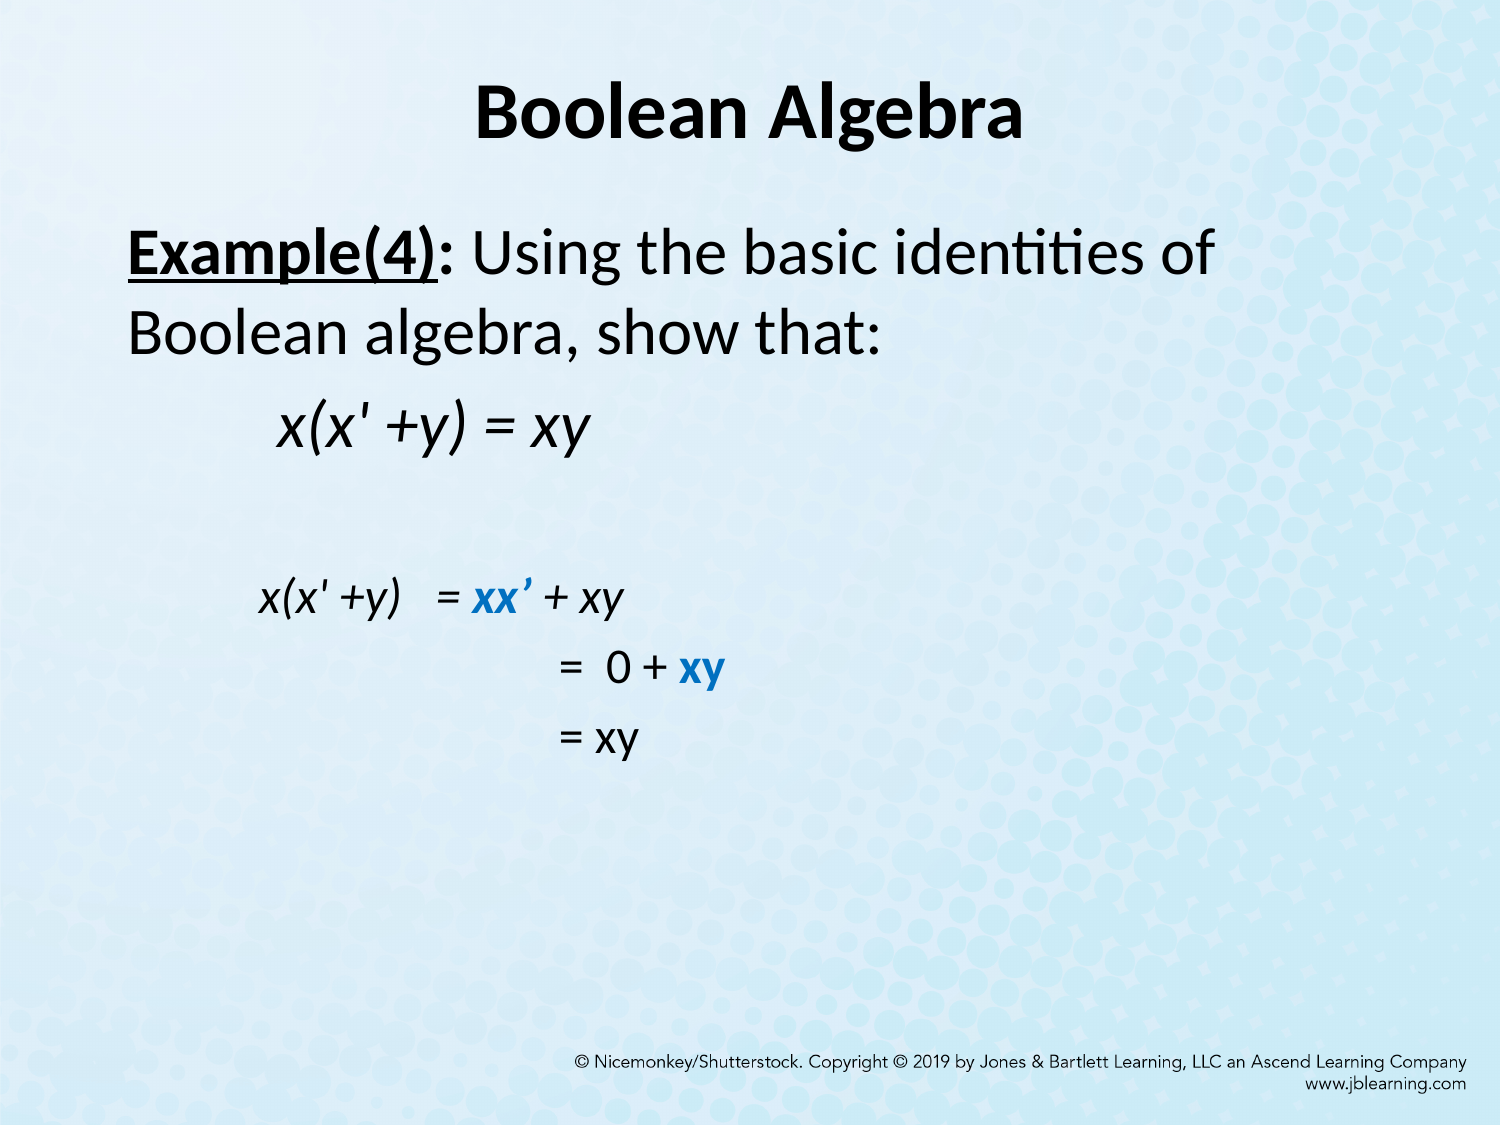

# Boolean Algebra
Example(4): Using the basic identities of Boolean algebra, show that:
	x(x' +y) = xy

x(x' +y)   = xx’ + xy
		=  0 + xy
		= xy